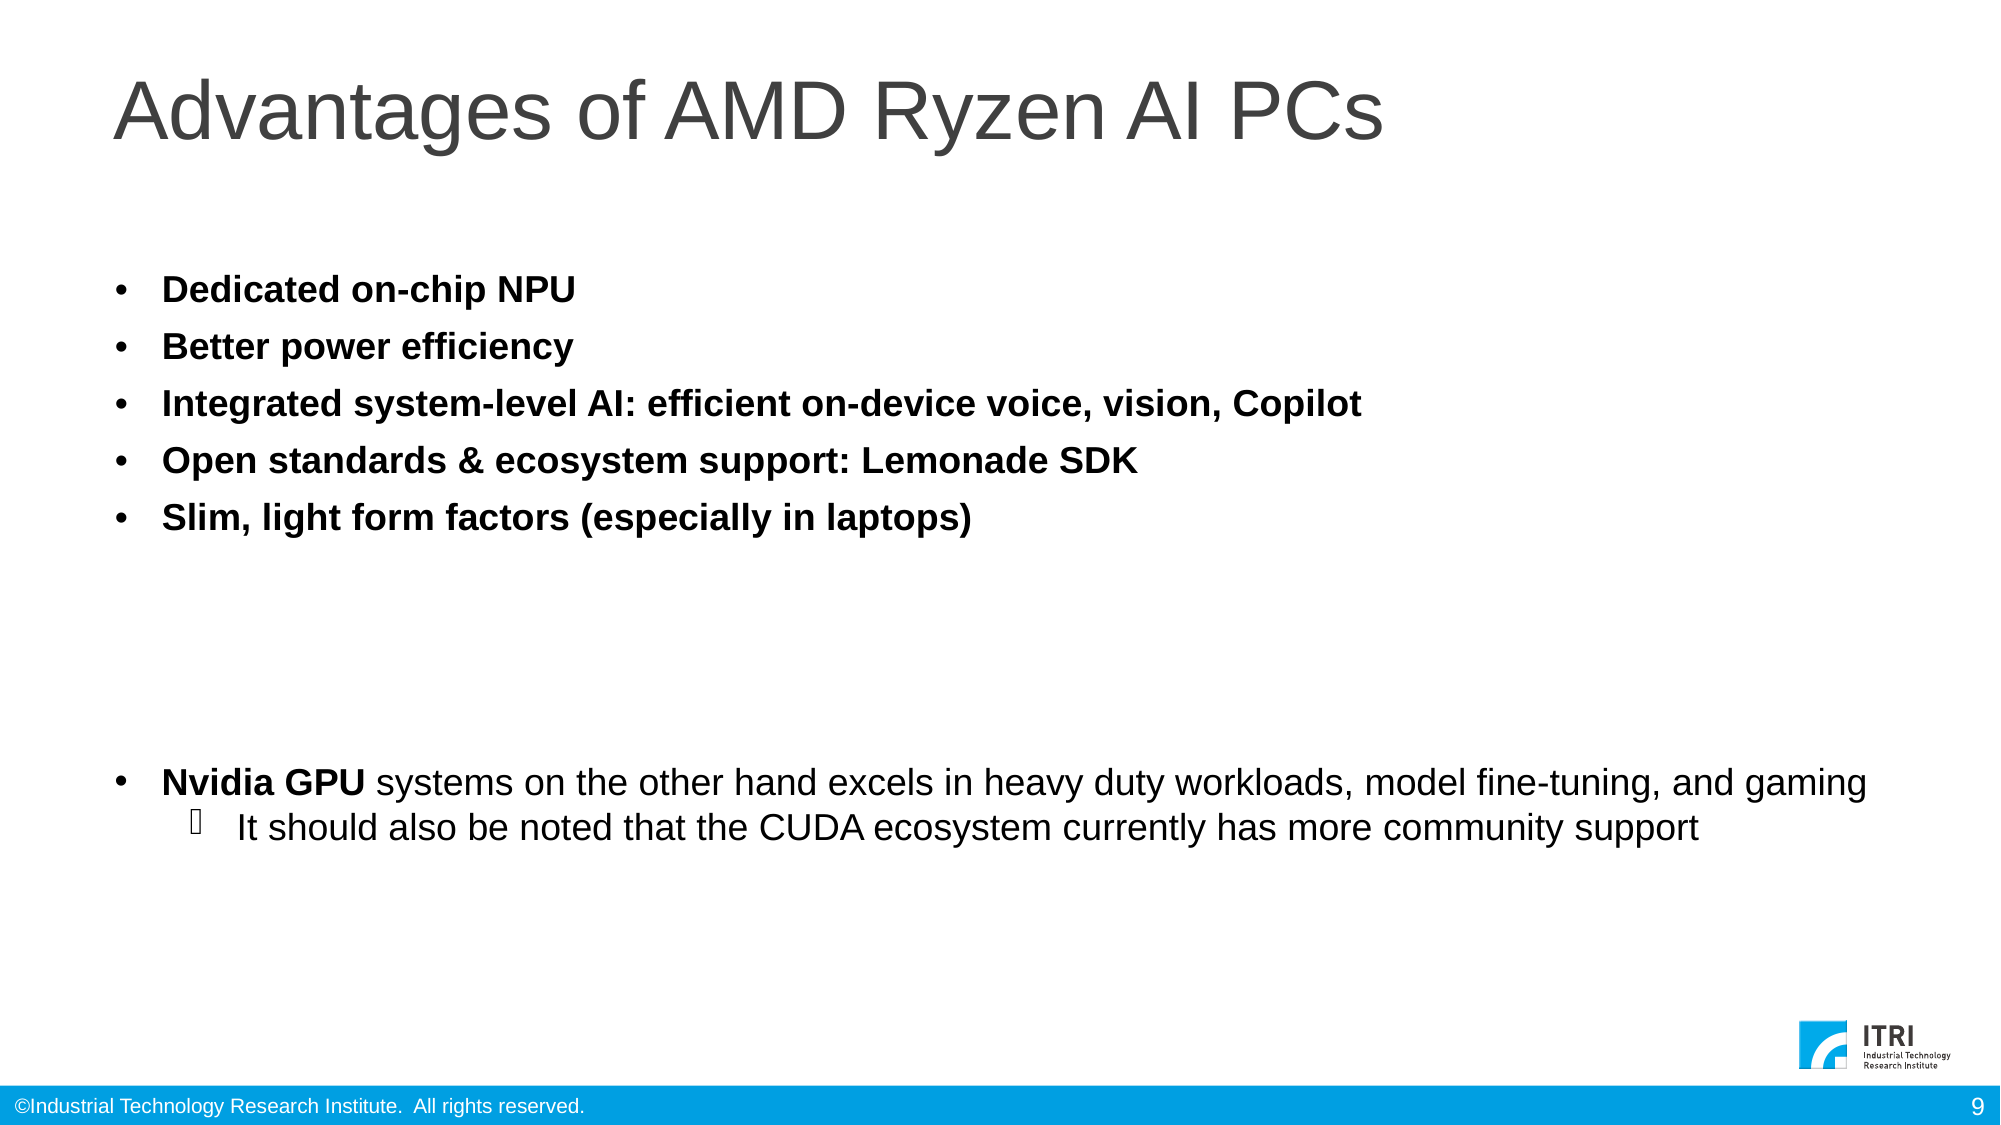

# Advantages of AMD Ryzen AI PCs
| Dedicated on-chip NPU |  |
| --- | --- |
| Better power efficiency |  |
| Integrated system-level AI: efficient on-device voice, vision, Copilot |  |
| Open standards & ecosystem support: Lemonade SDK |  |
| Slim, light form factors (especially in laptops) |  |
Nvidia GPU systems on the other hand excels in heavy duty workloads, model fine-tuning, and gaming
It should also be noted that the CUDA ecosystem currently has more community support
9